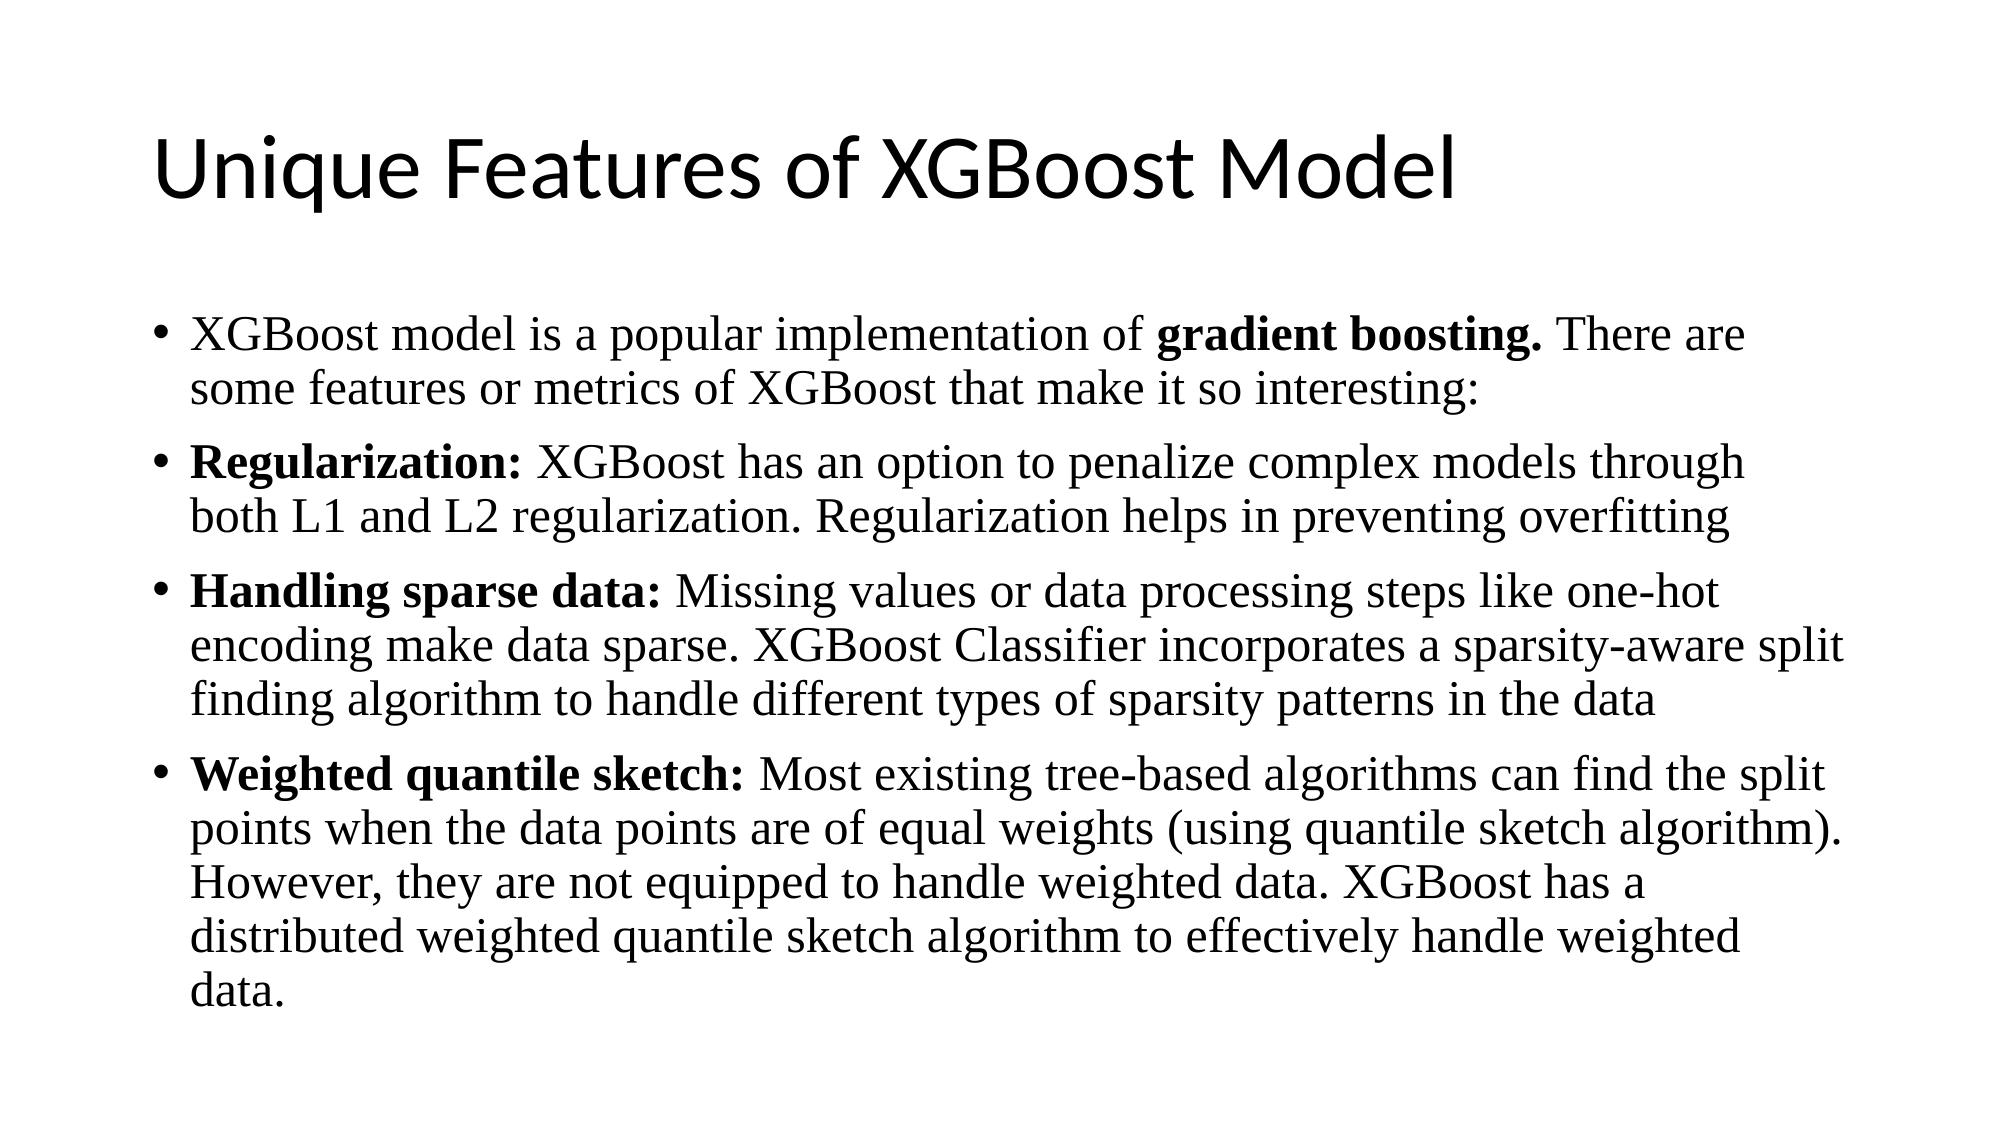

# Unique Features of XGBoost Model
XGBoost model is a popular implementation of gradient boosting. There are some features or metrics of XGBoost that make it so interesting:
Regularization: XGBoost has an option to penalize complex models through both L1 and L2 regularization. Regularization helps in preventing overfitting
Handling sparse data: Missing values or data processing steps like one-hot encoding make data sparse. XGBoost Classifier incorporates a sparsity-aware split finding algorithm to handle different types of sparsity patterns in the data
Weighted quantile sketch: Most existing tree-based algorithms can find the split points when the data points are of equal weights (using quantile sketch algorithm). However, they are not equipped to handle weighted data. XGBoost has a distributed weighted quantile sketch algorithm to effectively handle weighted data.